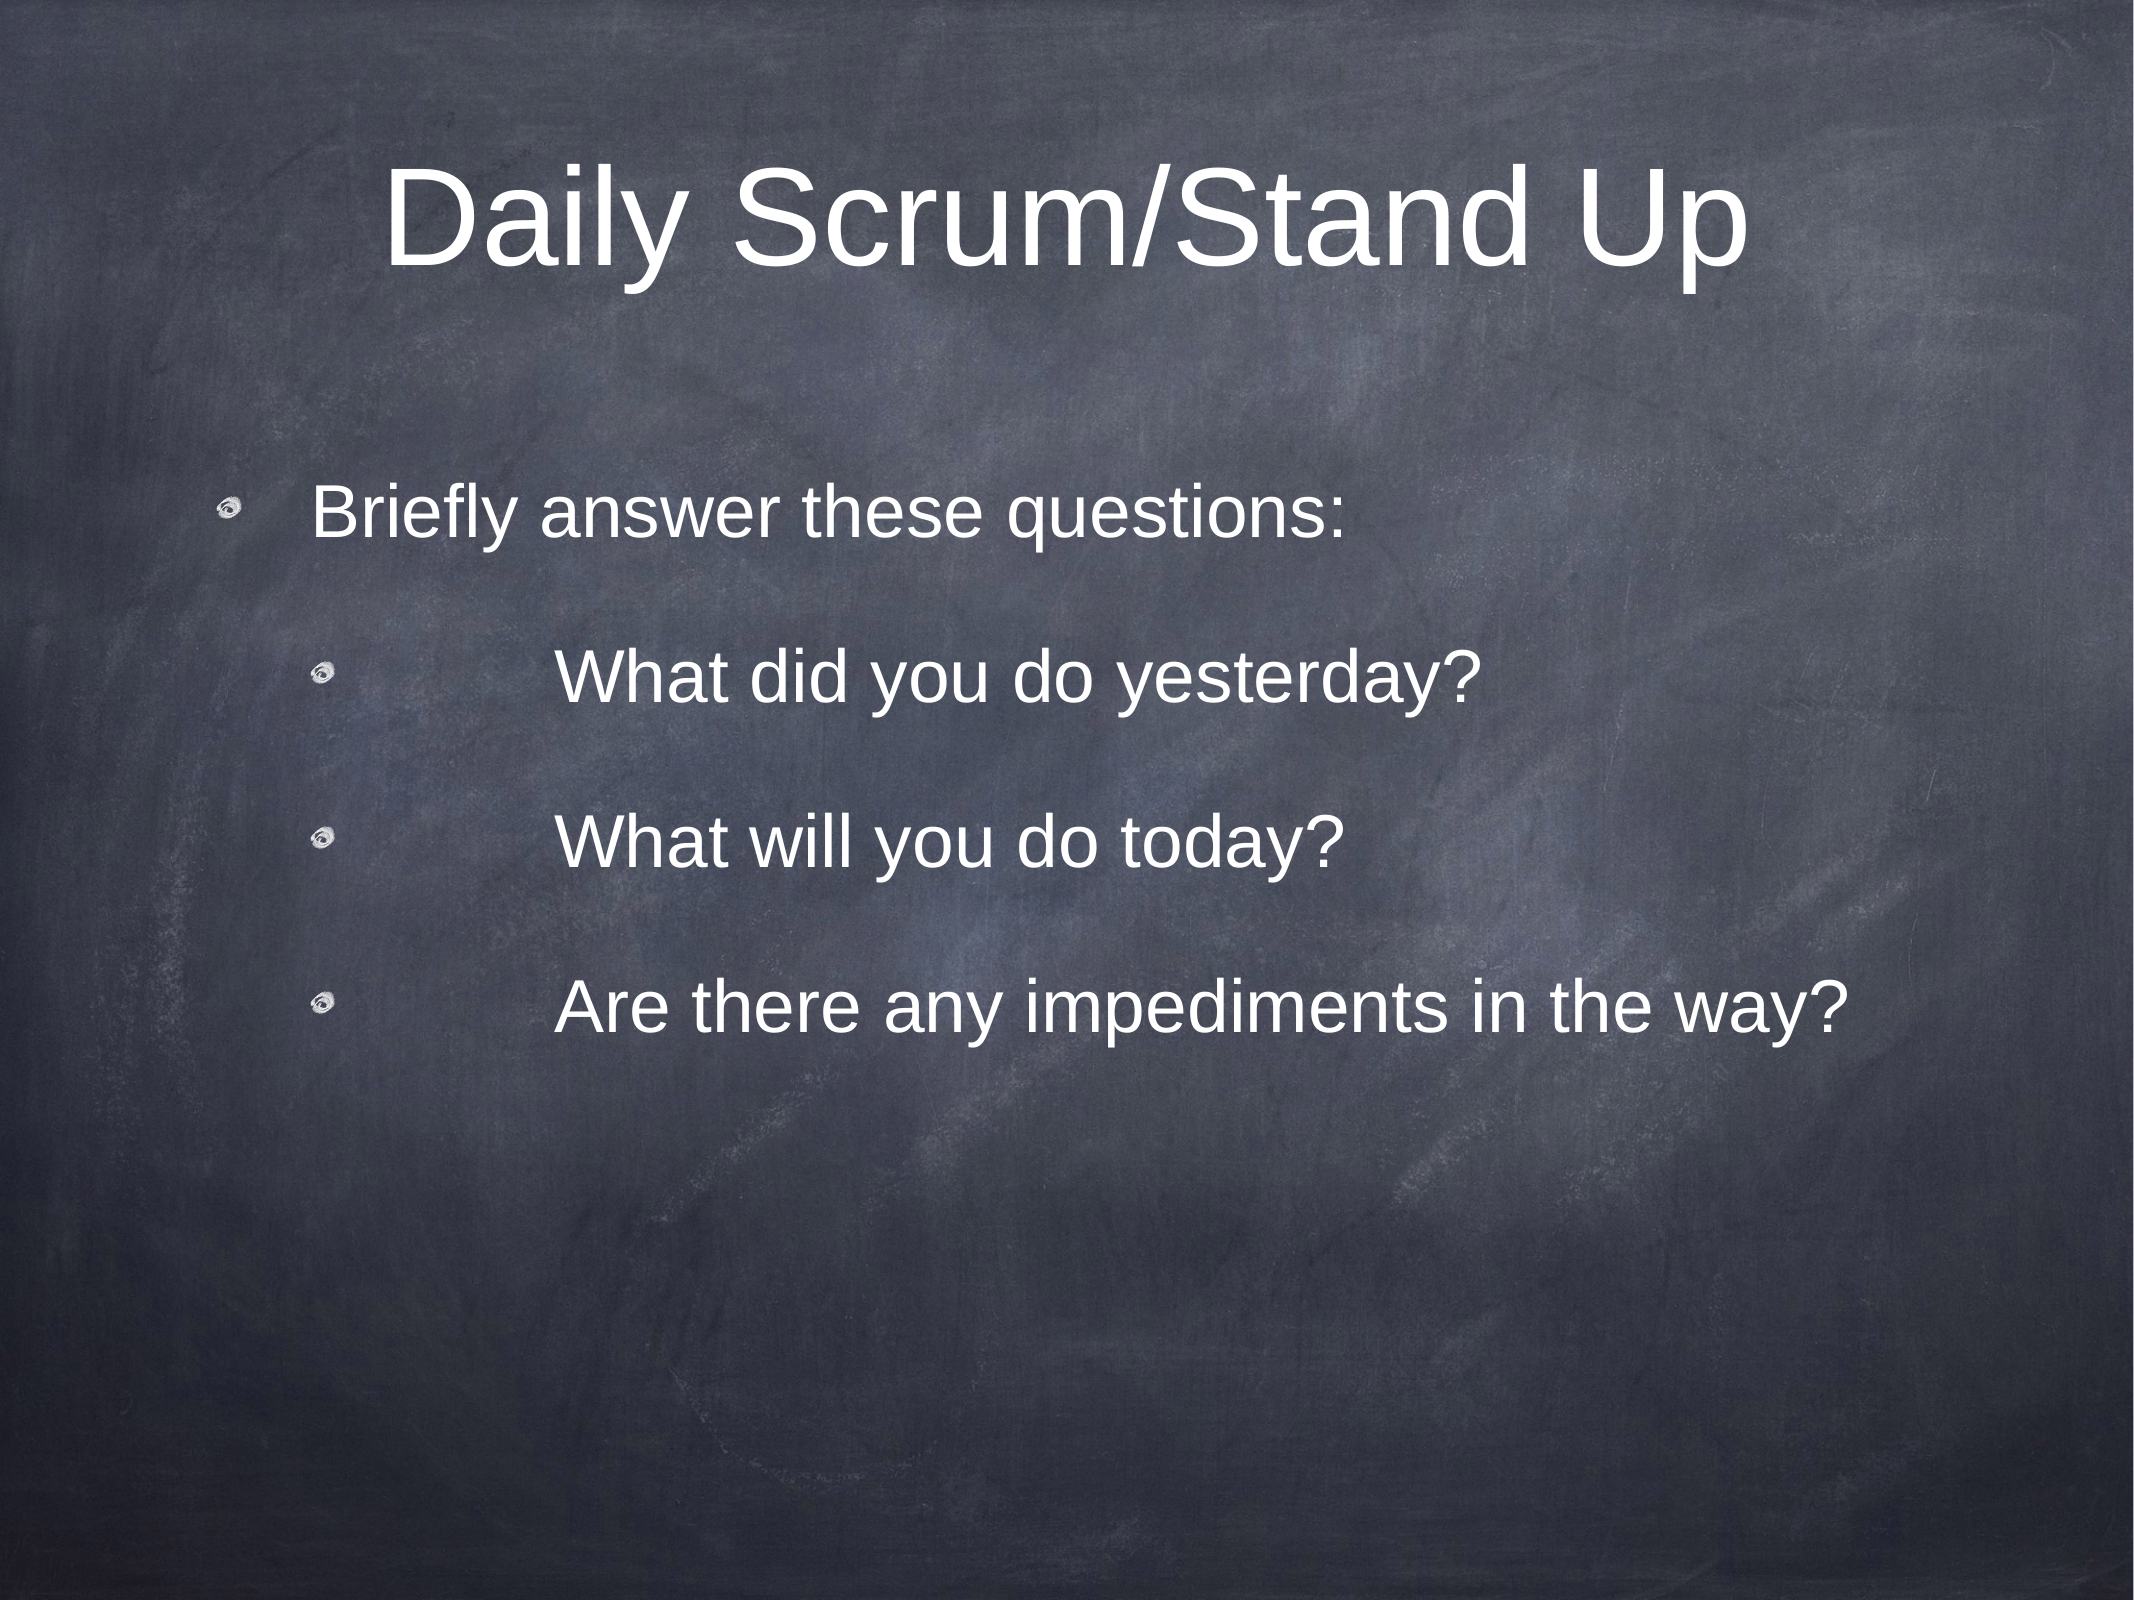

# Daily Scrum/Stand Up
Briefly answer these questions:
	What did you do yesterday?
	What will you do today?
	Are there any impediments in the way?